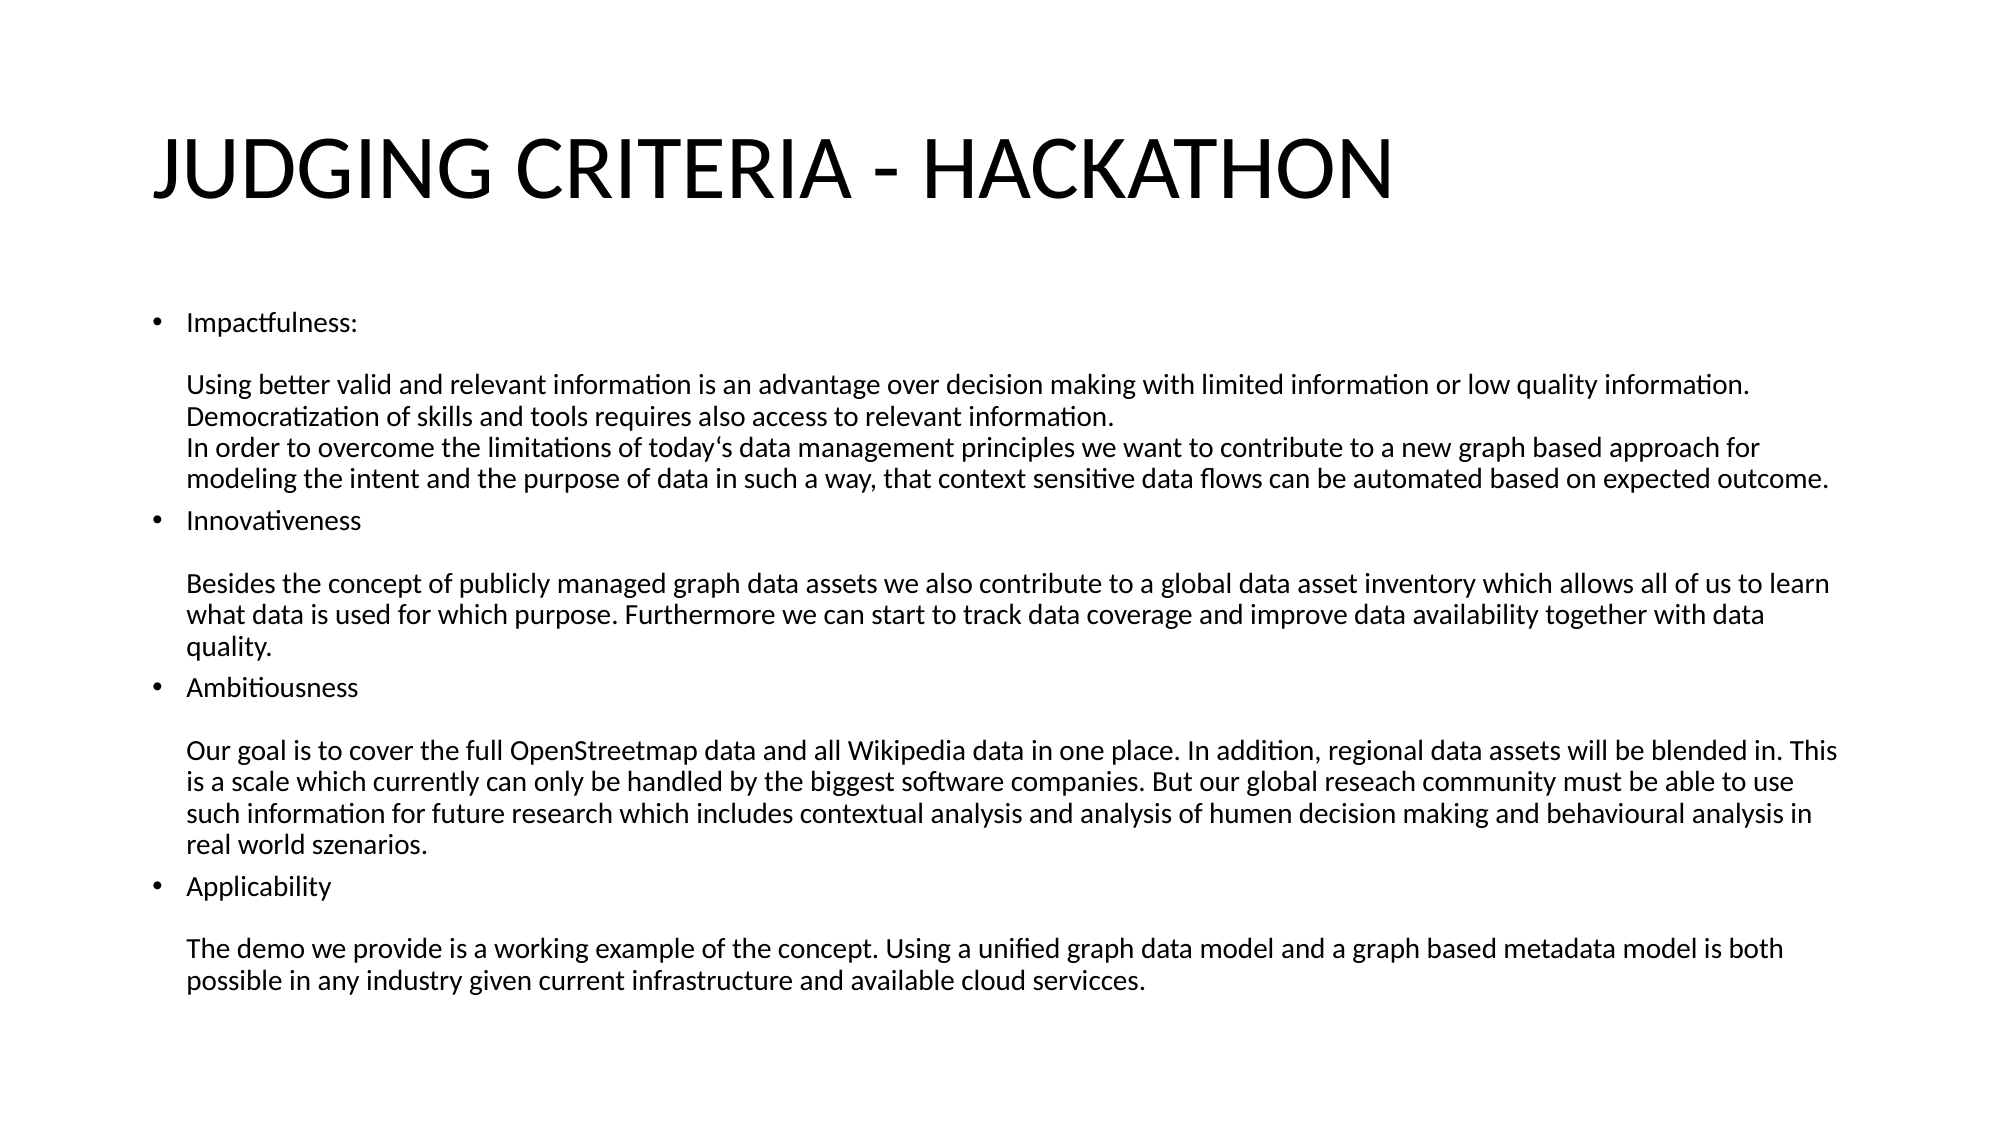

# JUDGING CRITERIA - Hackathon
Impactfulness:
Using better valid and relevant information is an advantage over decision making with limited information or low quality information. Democratization of skills and tools requires also access to relevant information.
In order to overcome the limitations of today‘s data management principles we want to contribute to a new graph based approach for modeling the intent and the purpose of data in such a way, that context sensitive data flows can be automated based on expected outcome.
Innovativeness
Besides the concept of publicly managed graph data assets we also contribute to a global data asset inventory which allows all of us to learn what data is used for which purpose. Furthermore we can start to track data coverage and improve data availability together with data quality.
Ambitiousness
Our goal is to cover the full OpenStreetmap data and all Wikipedia data in one place. In addition, regional data assets will be blended in. This is a scale which currently can only be handled by the biggest software companies. But our global reseach community must be able to use such information for future research which includes contextual analysis and analysis of humen decision making and behavioural analysis in real world szenarios.
Applicability
The demo we provide is a working example of the concept. Using a unified graph data model and a graph based metadata model is both possible in any industry given current infrastructure and available cloud servicces.